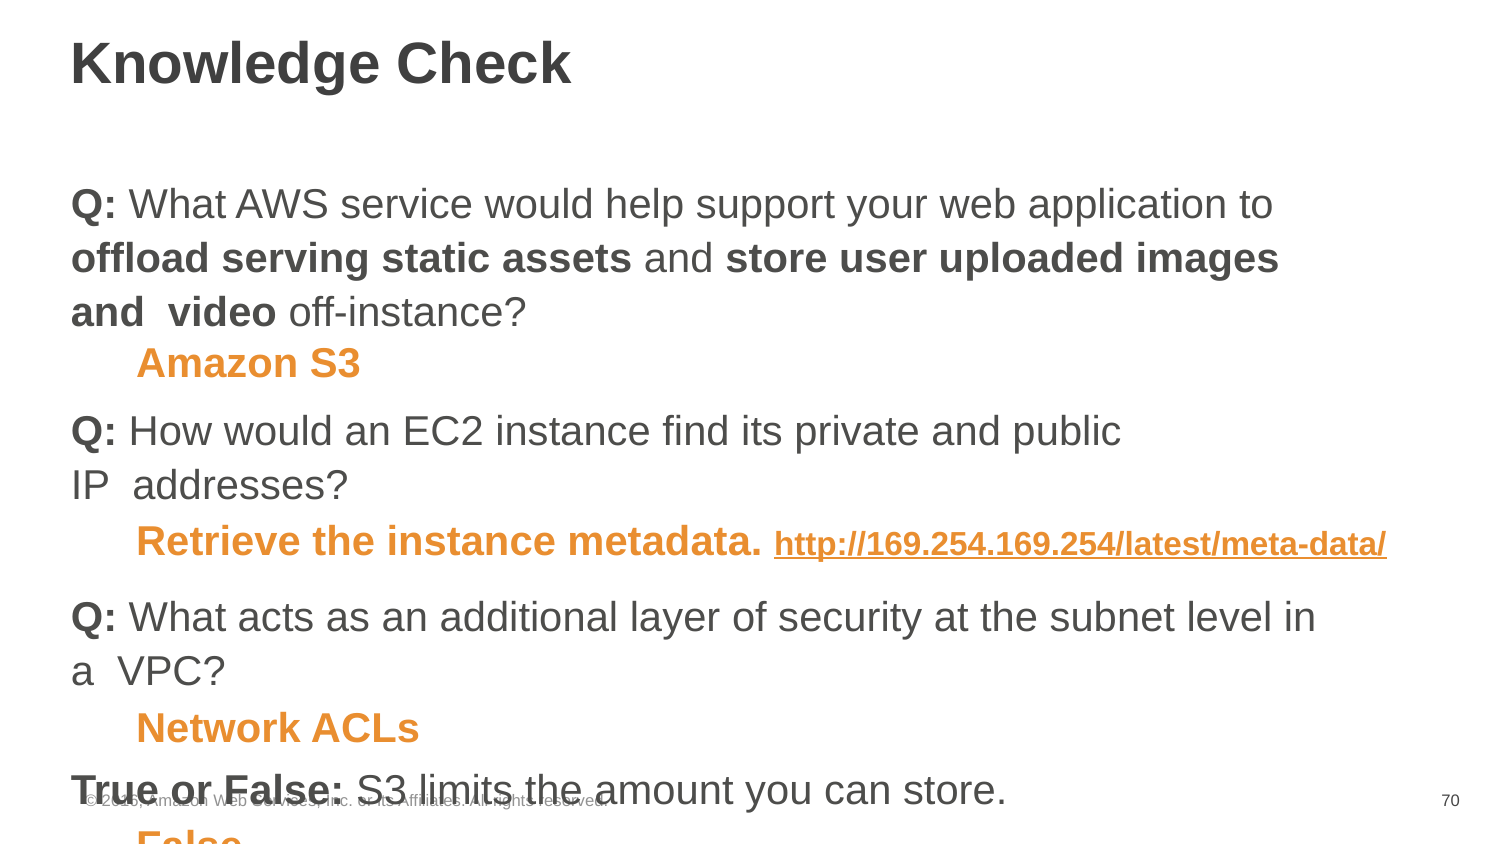

# Knowledge Check
Q: What AWS service would help support your web application to  offload serving static assets and store user uploaded images and  video off-instance?
Amazon S3
Q: How would an EC2 instance find its private and public IP  addresses?
Retrieve the instance metadata. http://169.254.169.254/latest/meta-data/
Q: What acts as an additional layer of security at the subnet level in a  VPC?
Network ACLs
True or False: S3 limits the amount you can store.
False
© 2016, Amazon Web Services, Inc. or its Affiliates. All rights reserved.
70